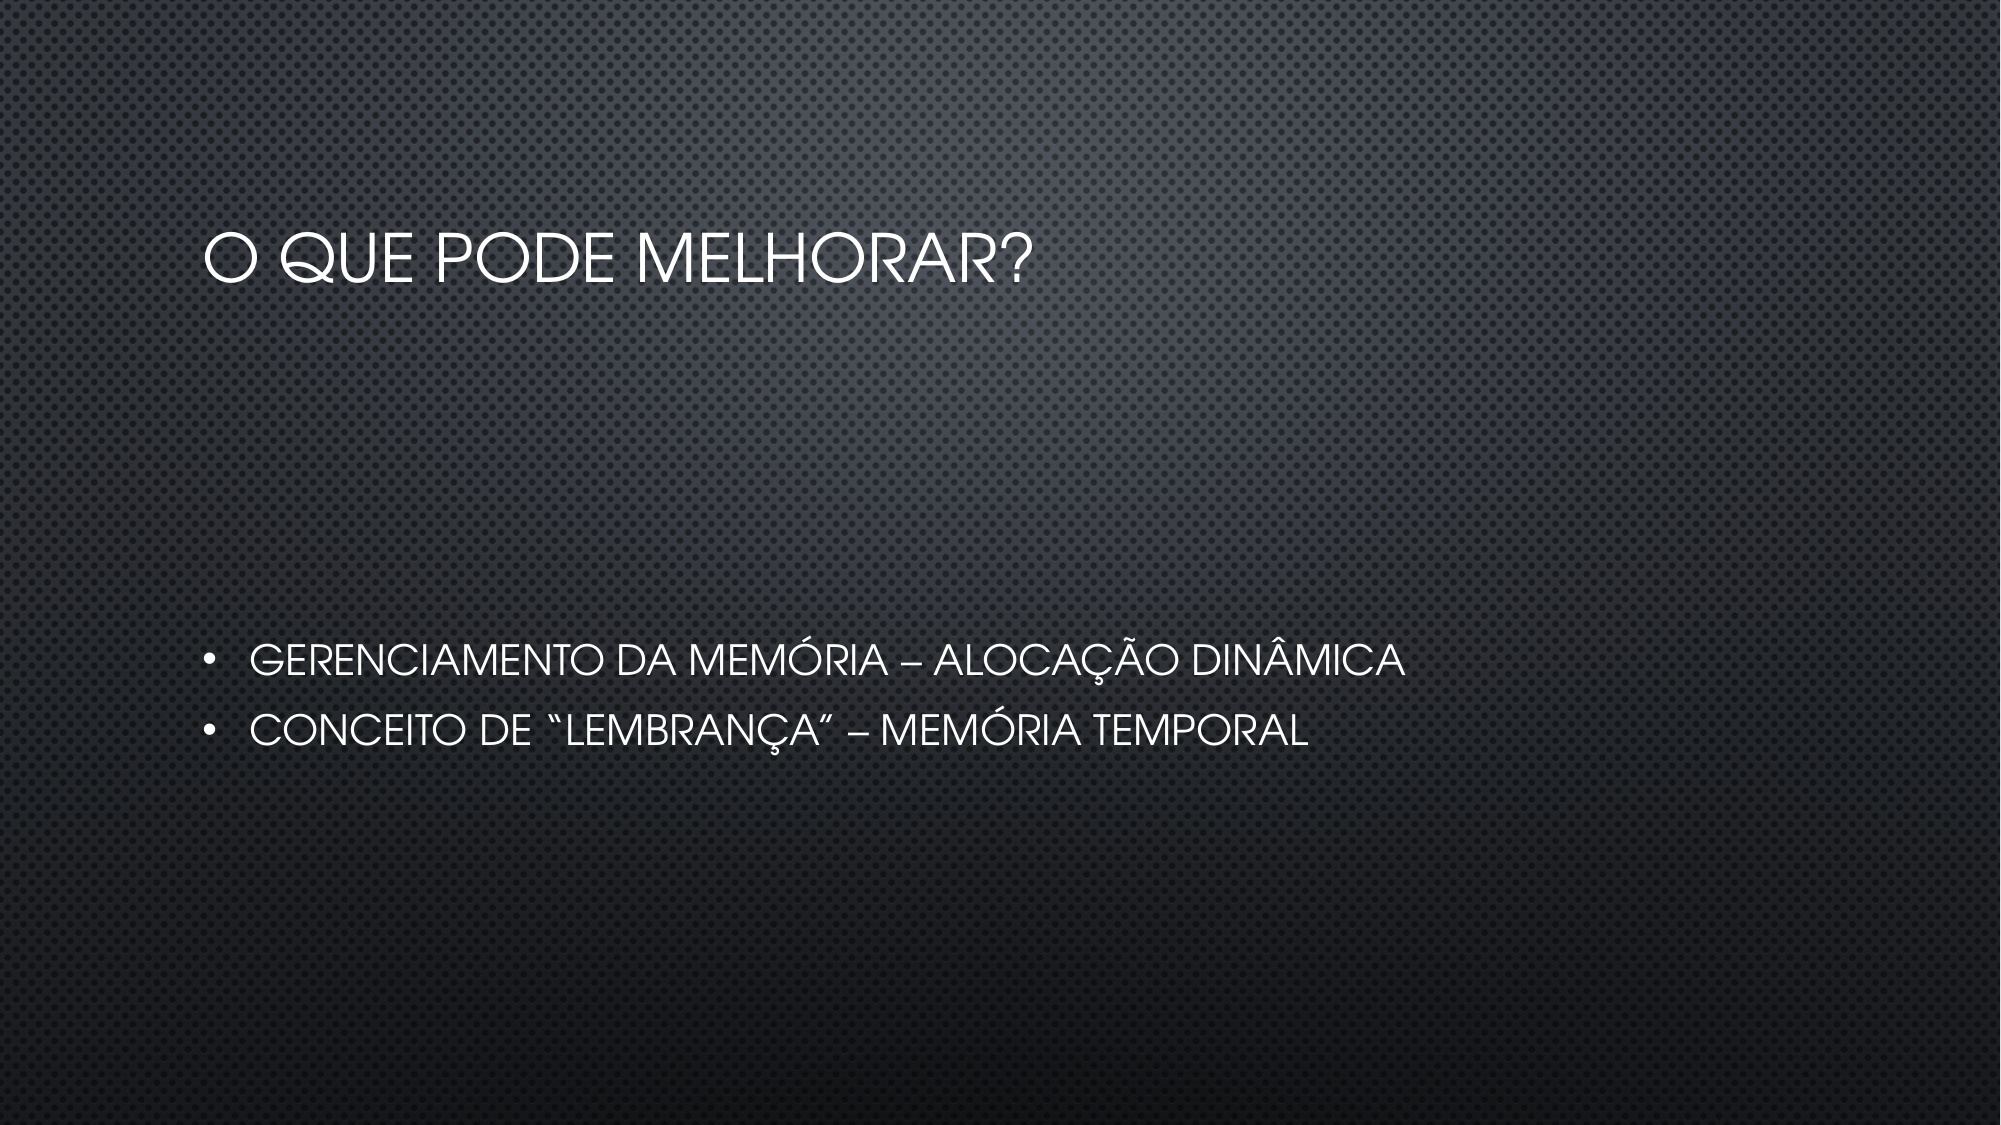

# O que pode melhorar?
Gerenciamento da Memória – Alocação Dinâmica
Conceito de “Lembrança” – Memória temporal